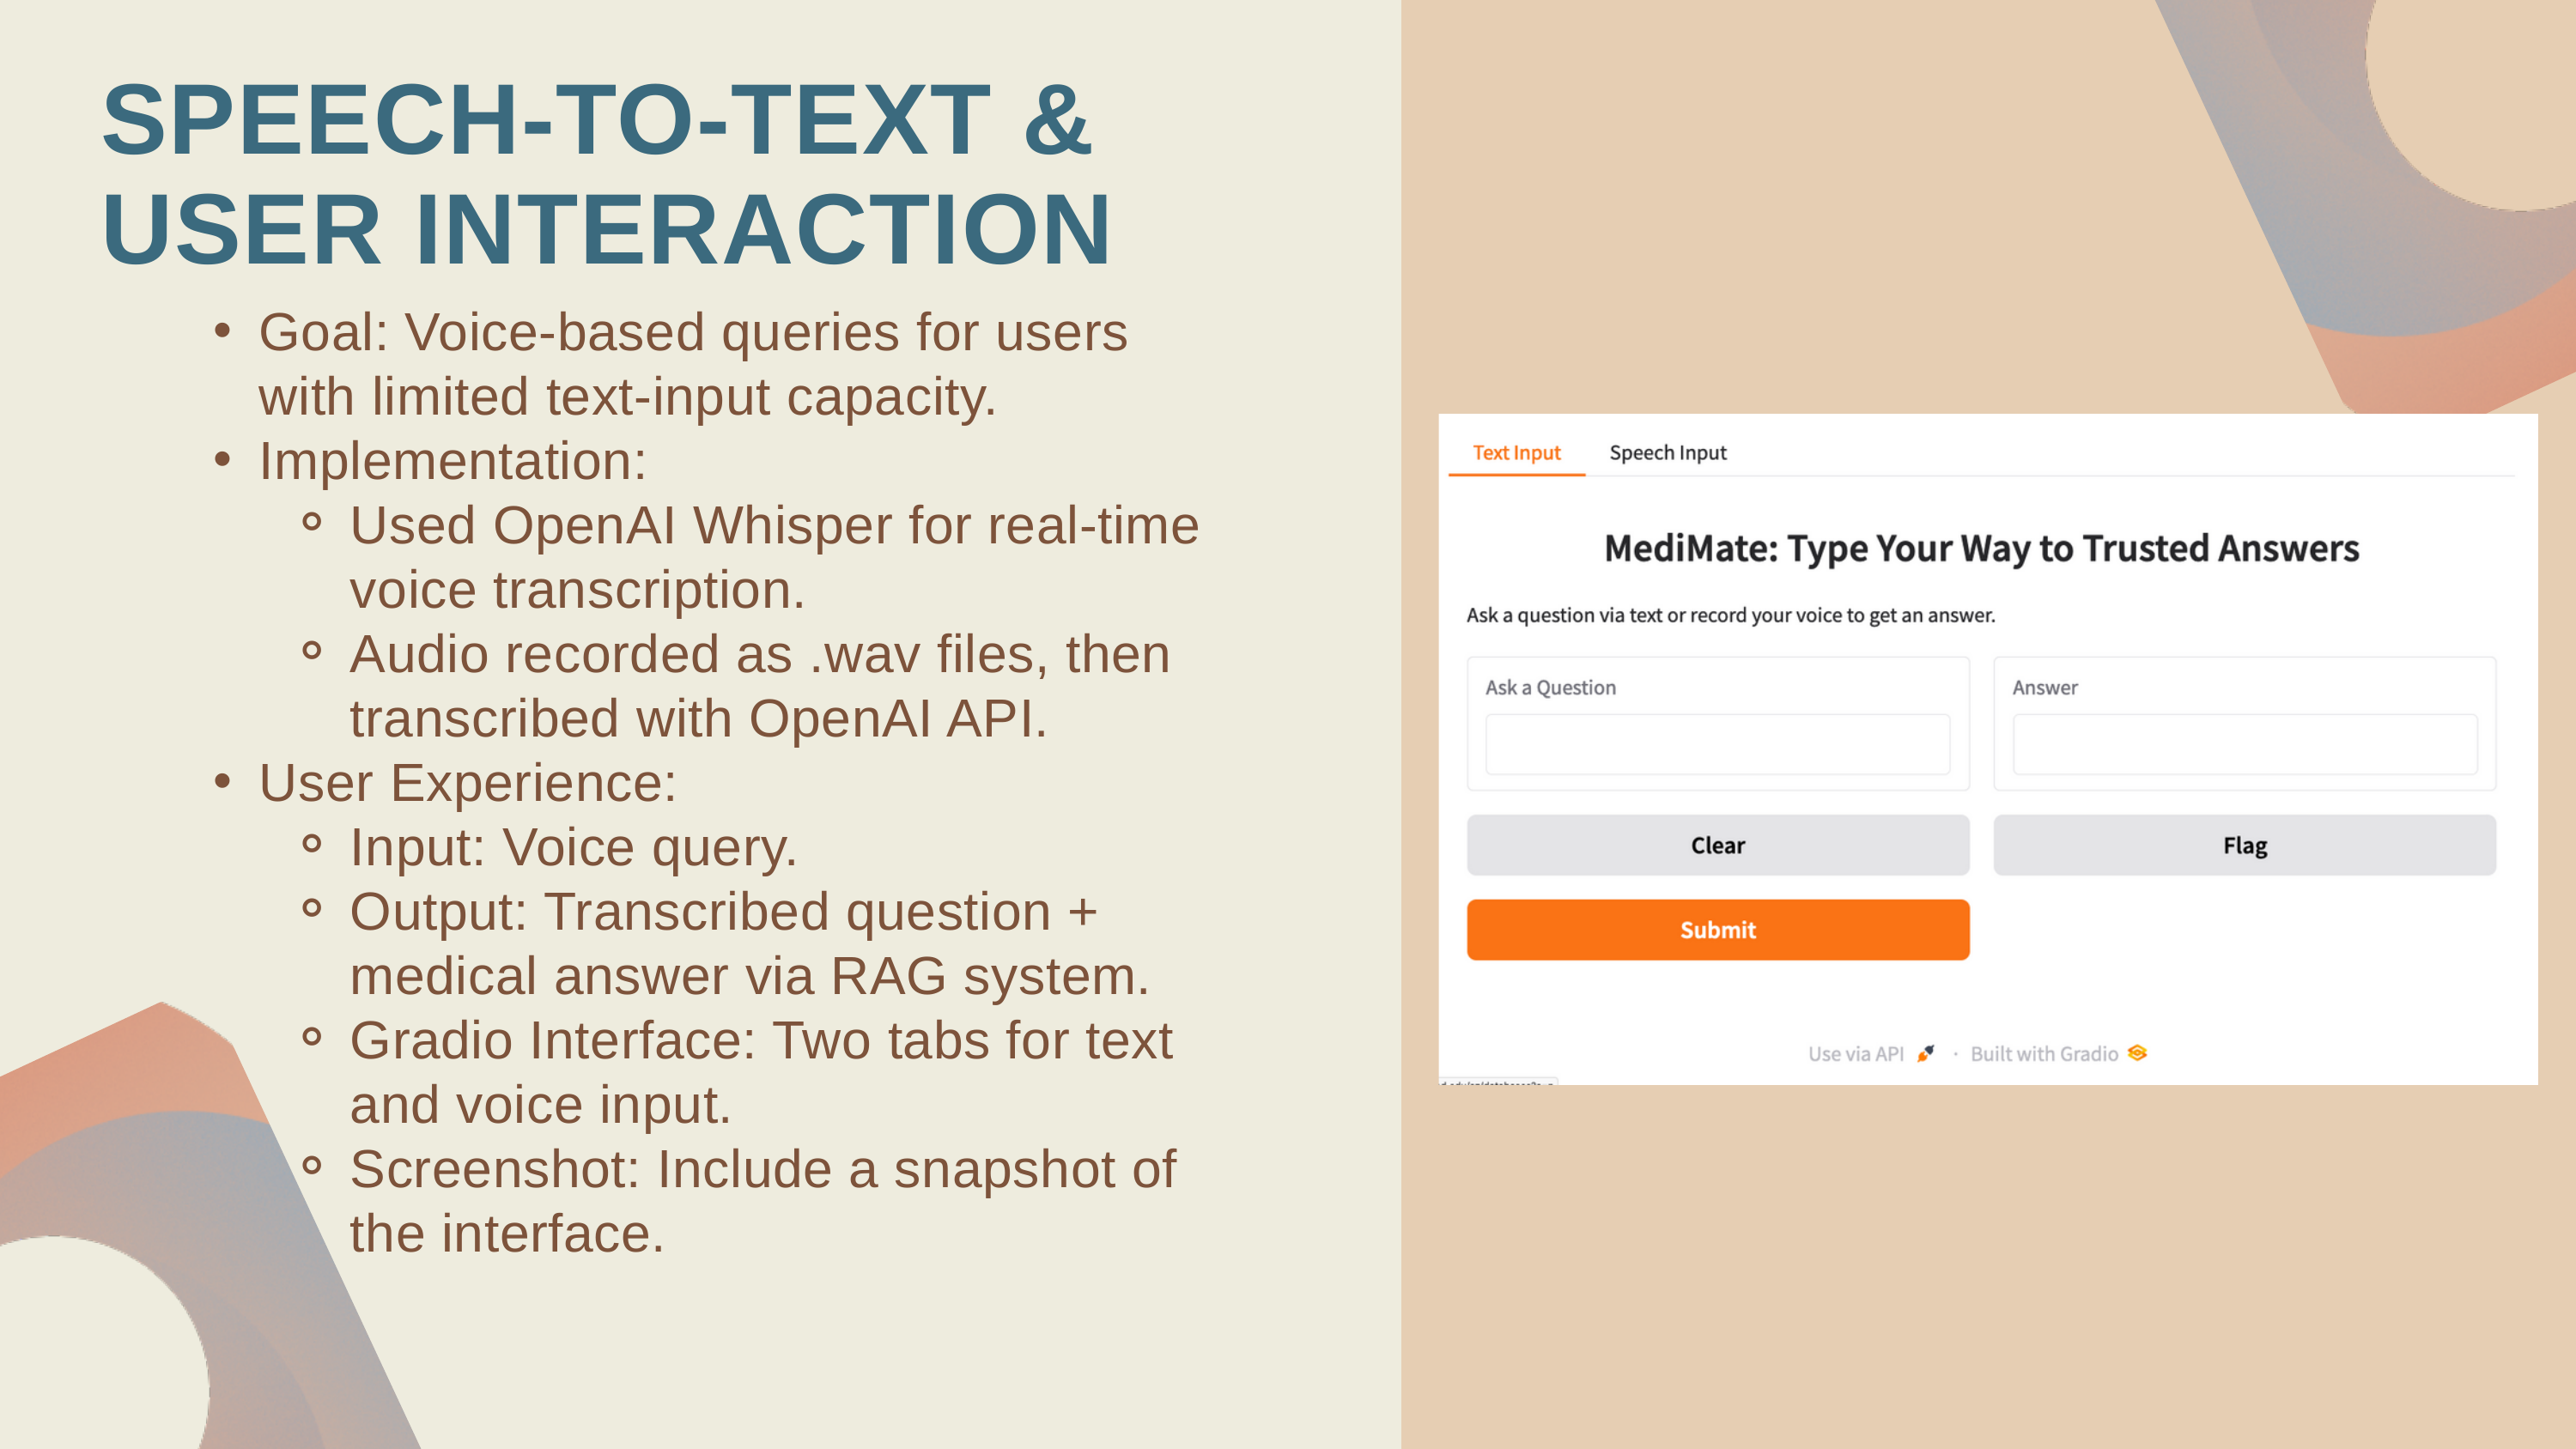

SPEECH-TO-TEXT & USER INTERACTION
Goal: Voice-based queries for users with limited text-input capacity.
Implementation:
Used OpenAI Whisper for real-time voice transcription.
Audio recorded as .wav files, then transcribed with OpenAI API.
User Experience:
Input: Voice query.
Output: Transcribed question + medical answer via RAG system.
Gradio Interface: Two tabs for text and voice input.
Screenshot: Include a snapshot of the interface.